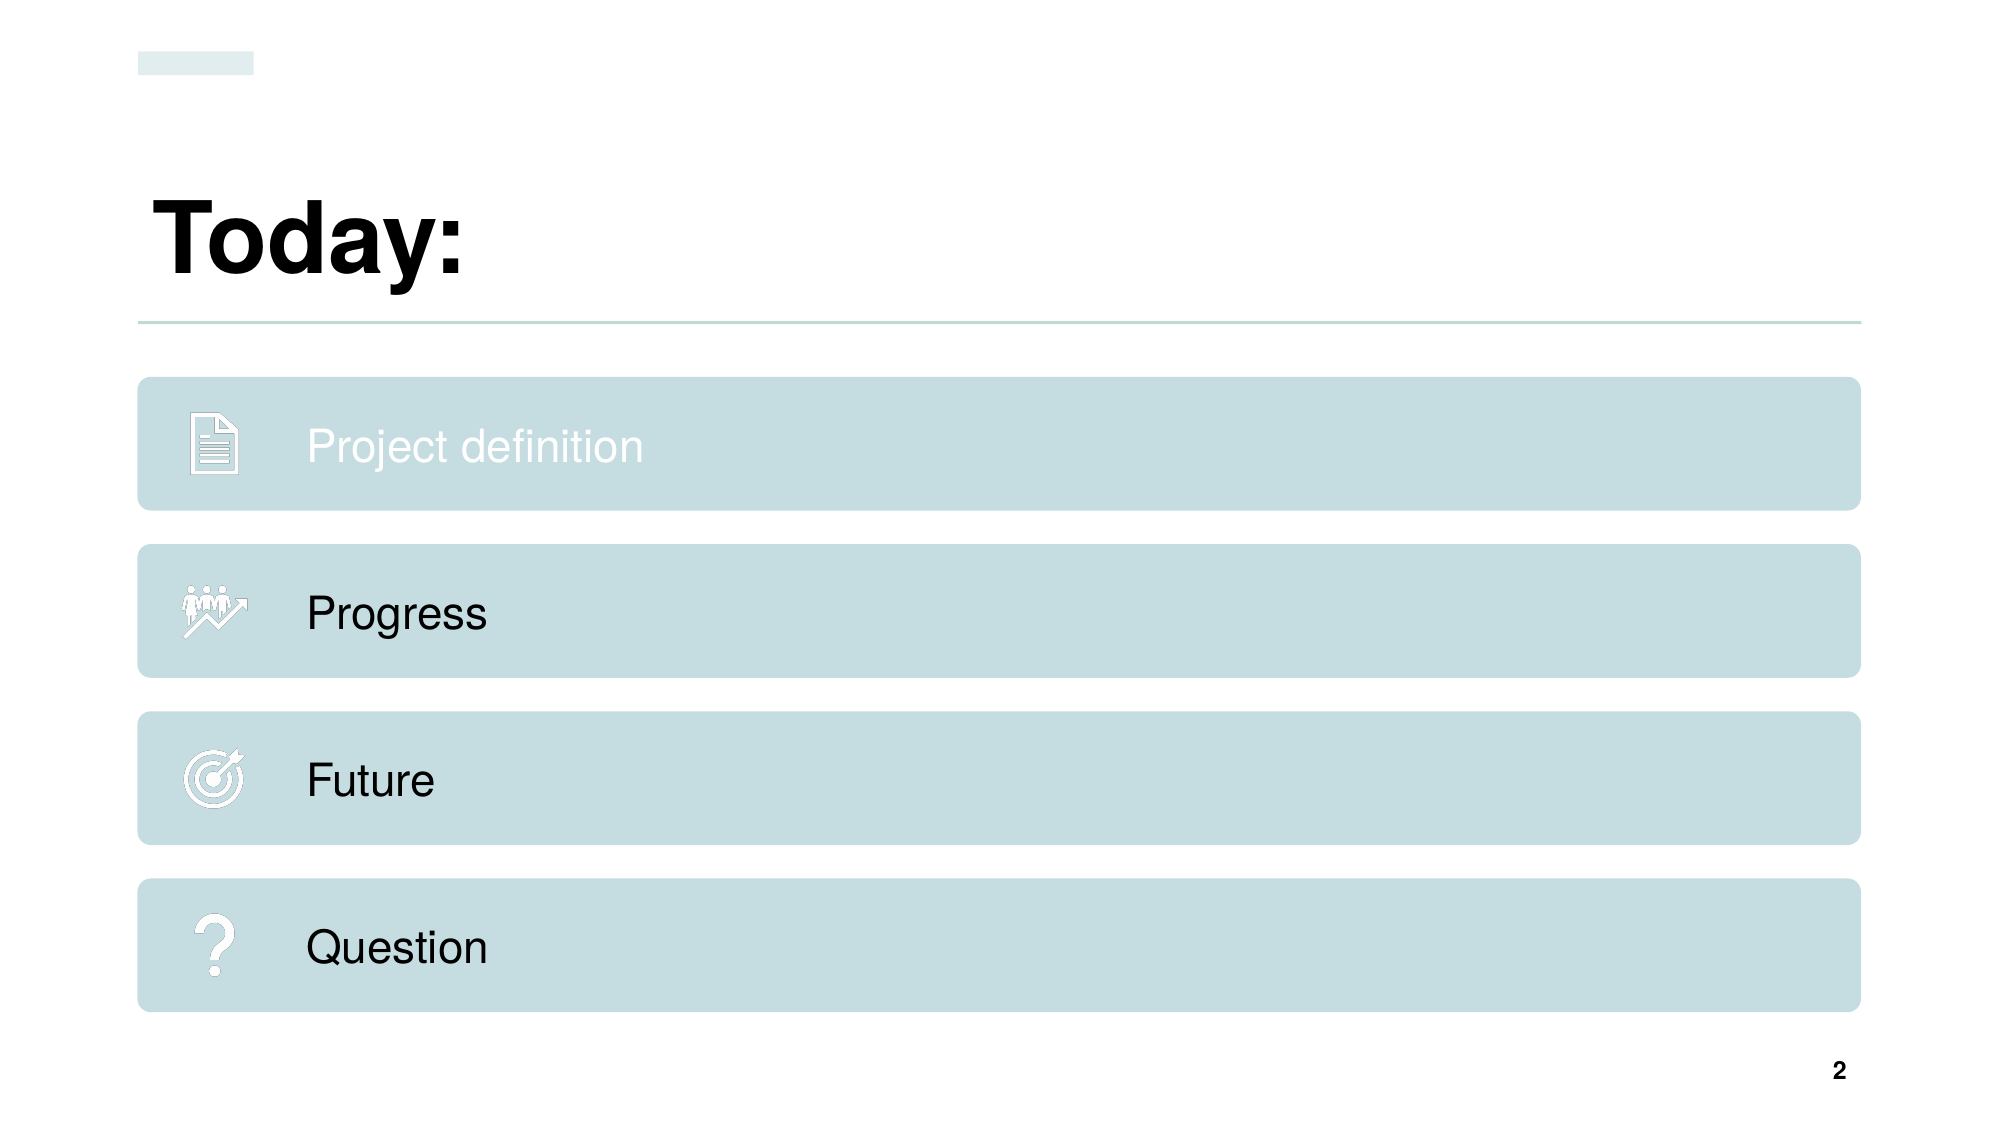

# Today:

Project definition
Progress
Future
Question
2